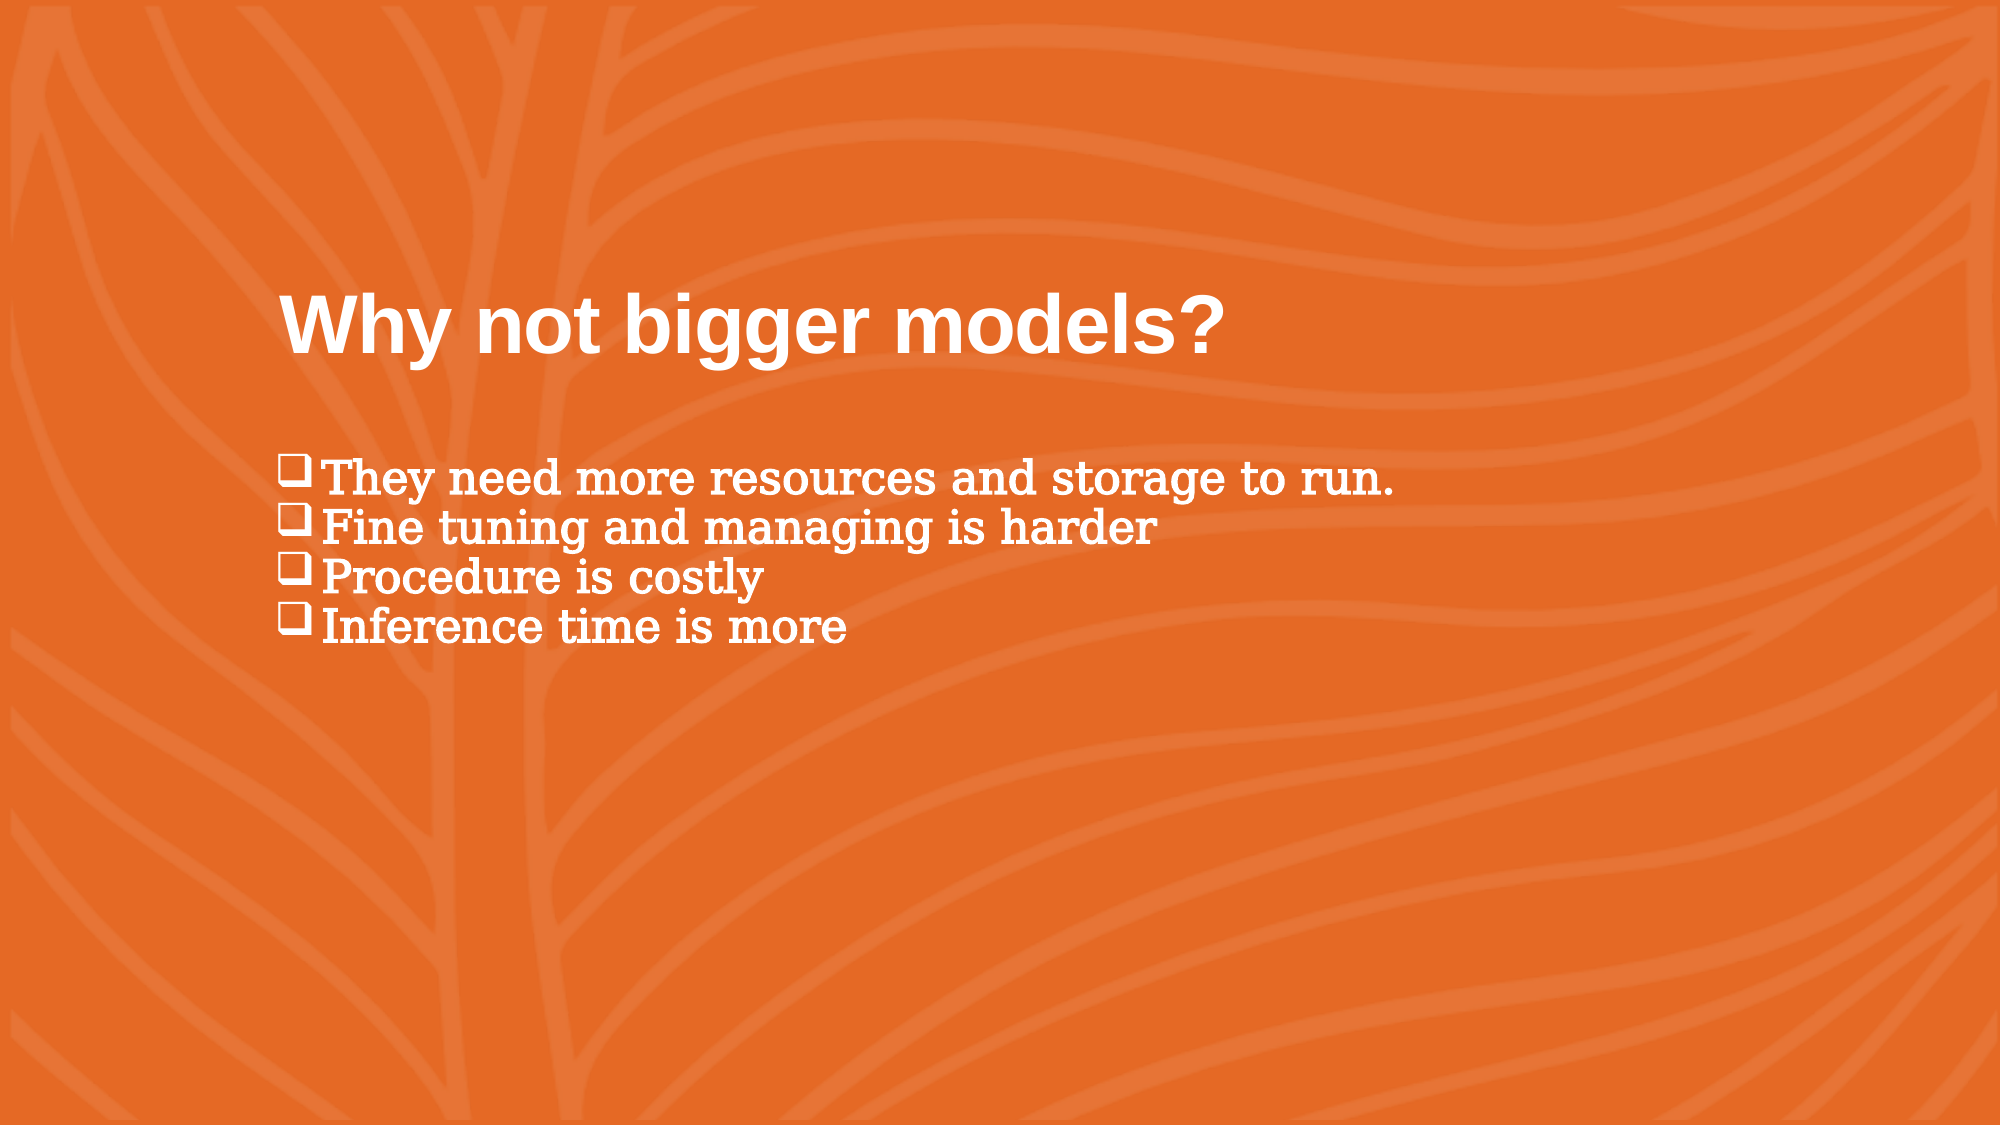

# Why not bigger models?
They need more resources and storage to run.
Fine tuning and managing is harder
Procedure is costly
Inference time is more